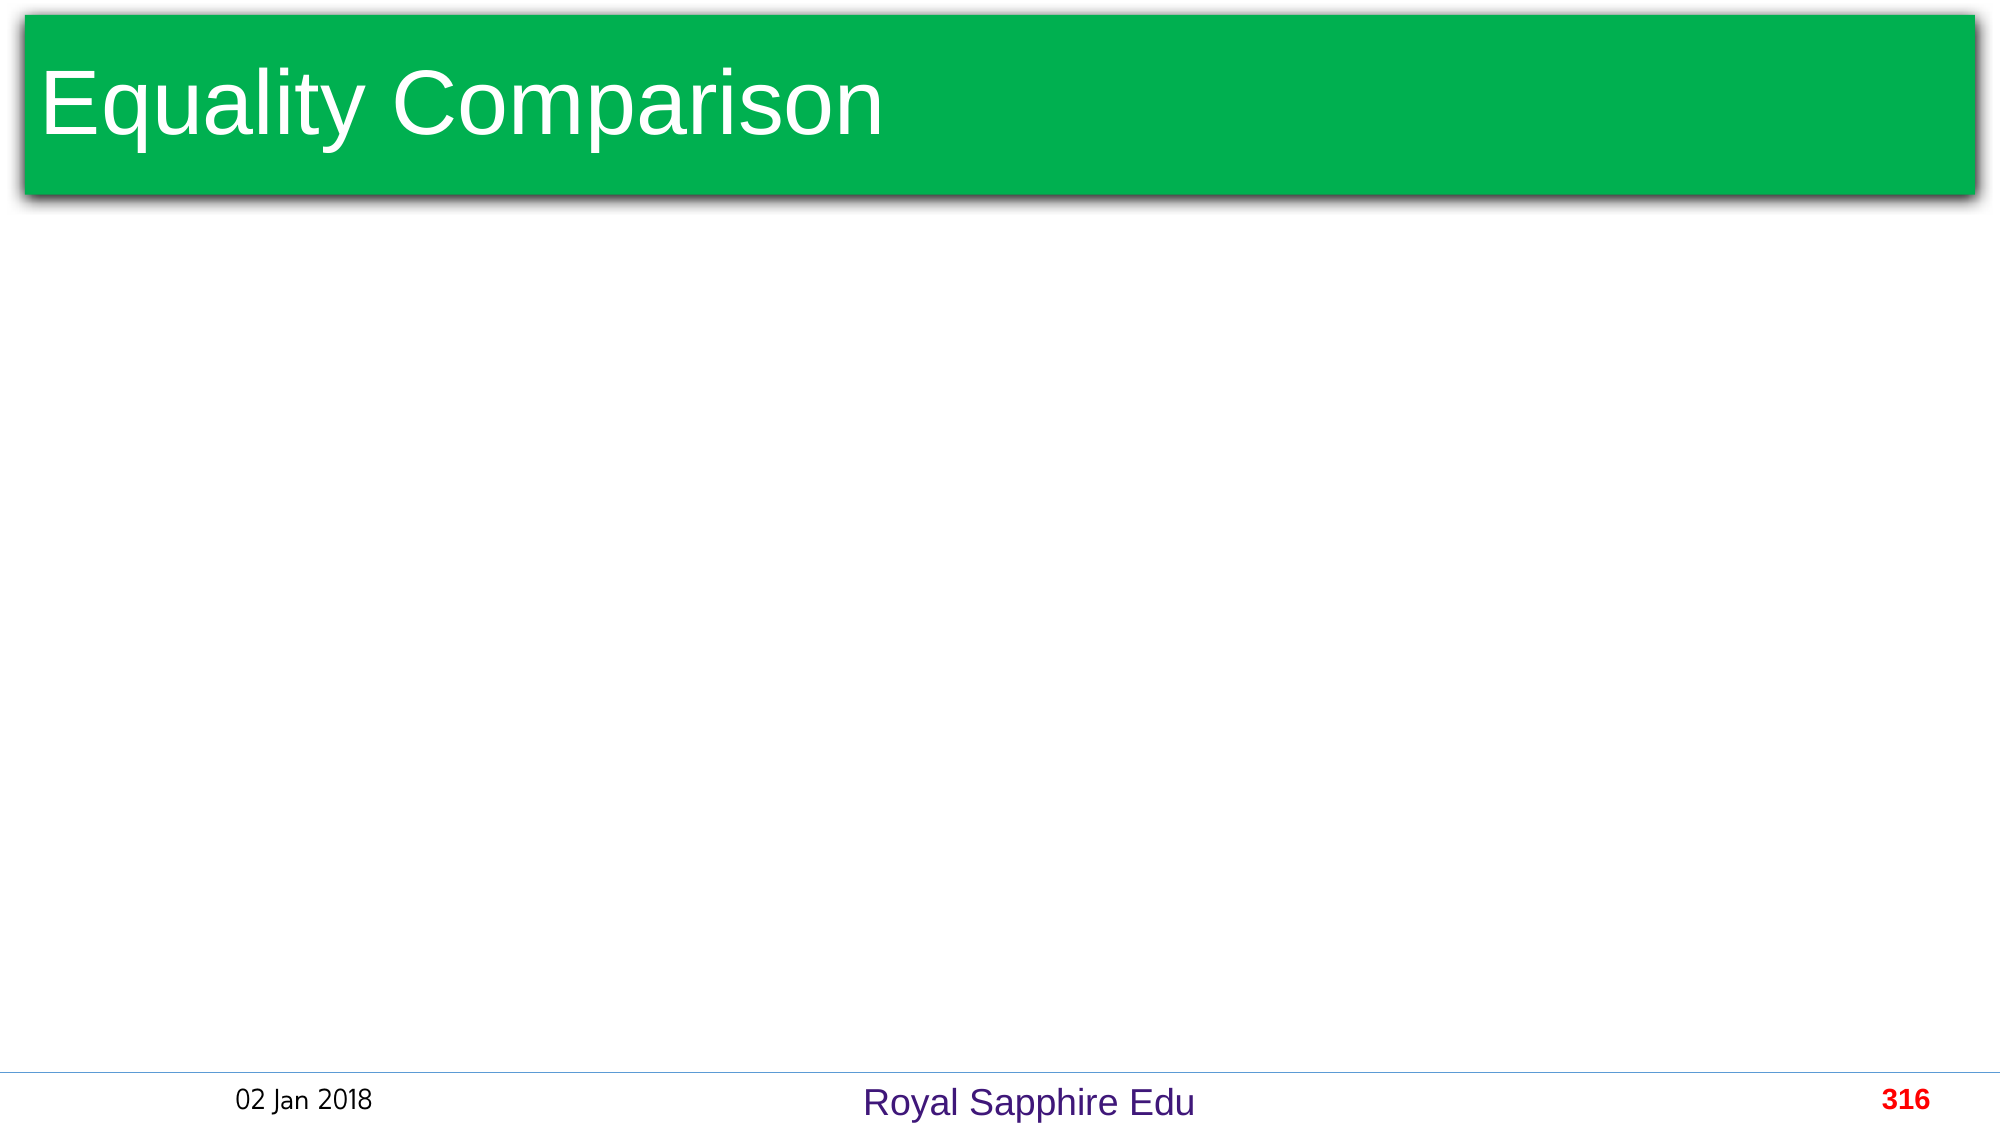

# Equality Comparison

02 Jan 2018
316